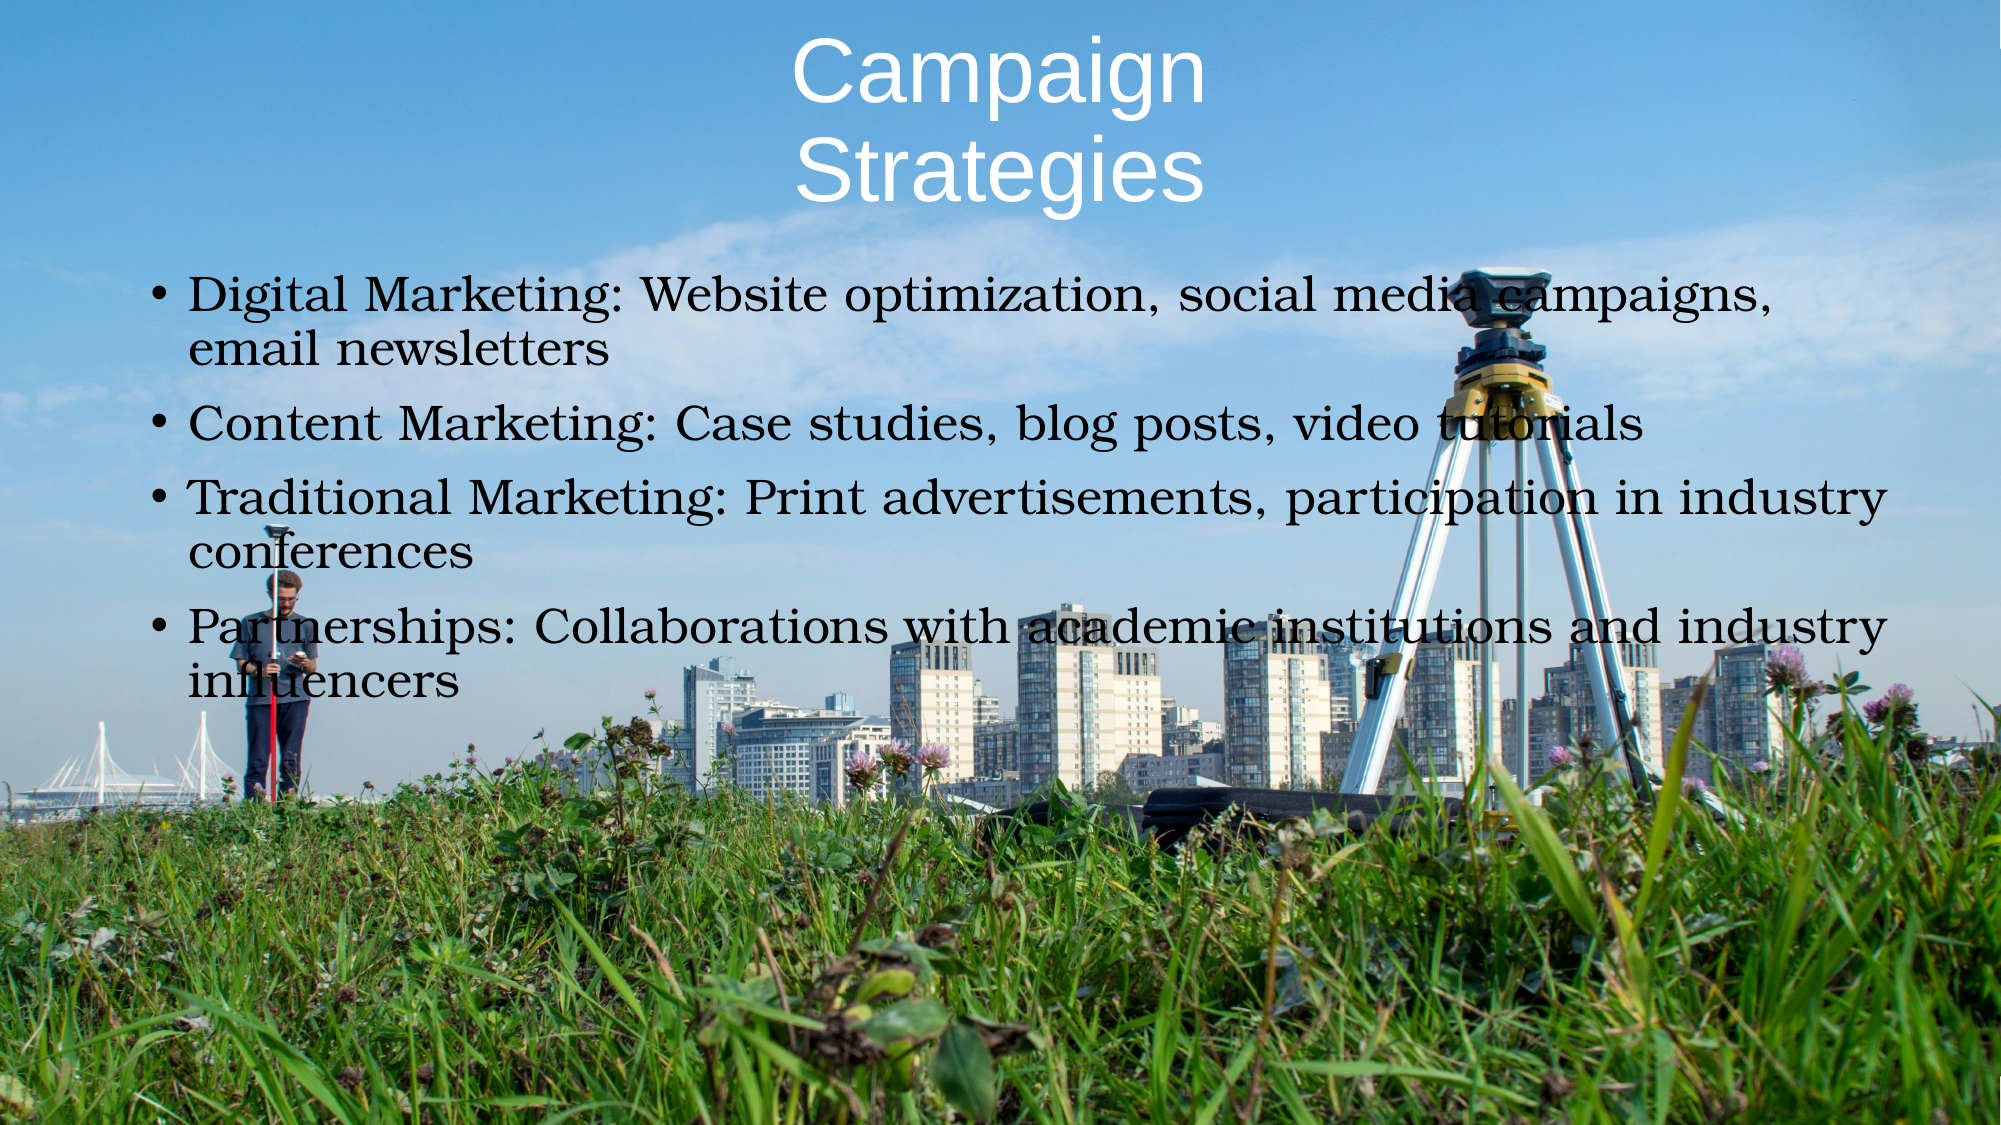

# Campaign Strategies

Digital Marketing: Website optimization, social media campaigns, email newsletters
Content Marketing: Case studies, blog posts, video tutorials
Traditional Marketing: Print advertisements, participation in industry conferences
Partnerships: Collaborations with academic institutions and industry influencers